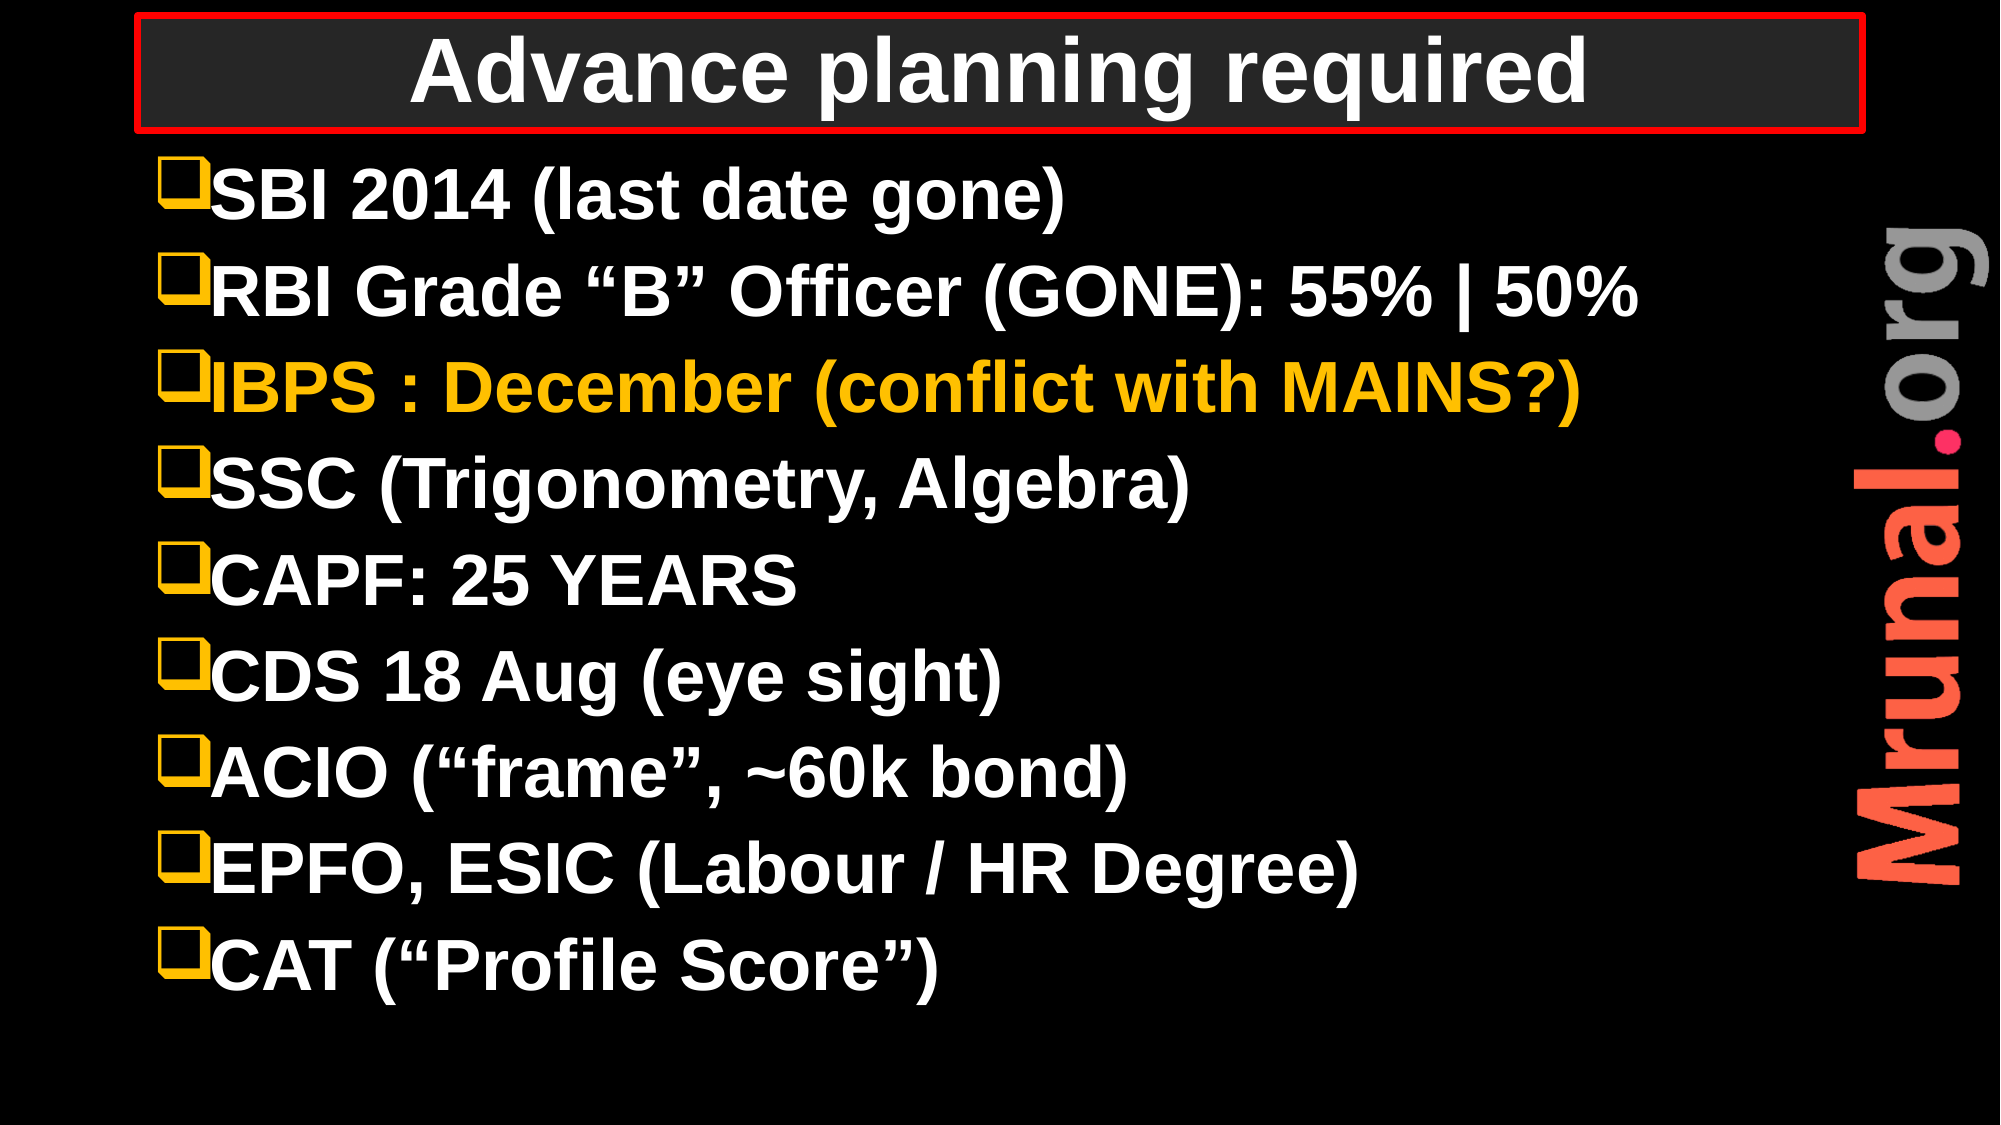

# Advance planning required
SBI 2014 (last date gone)
RBI Grade “B” Officer (GONE): 55% | 50%
IBPS : December (conflict with MAINS?)
SSC (Trigonometry, Algebra)
CAPF: 25 YEARS
CDS 18 Aug (eye sight)
ACIO (“frame”, ~60k bond)
EPFO, ESIC (Labour / HR Degree)
CAT (“Profile Score”)